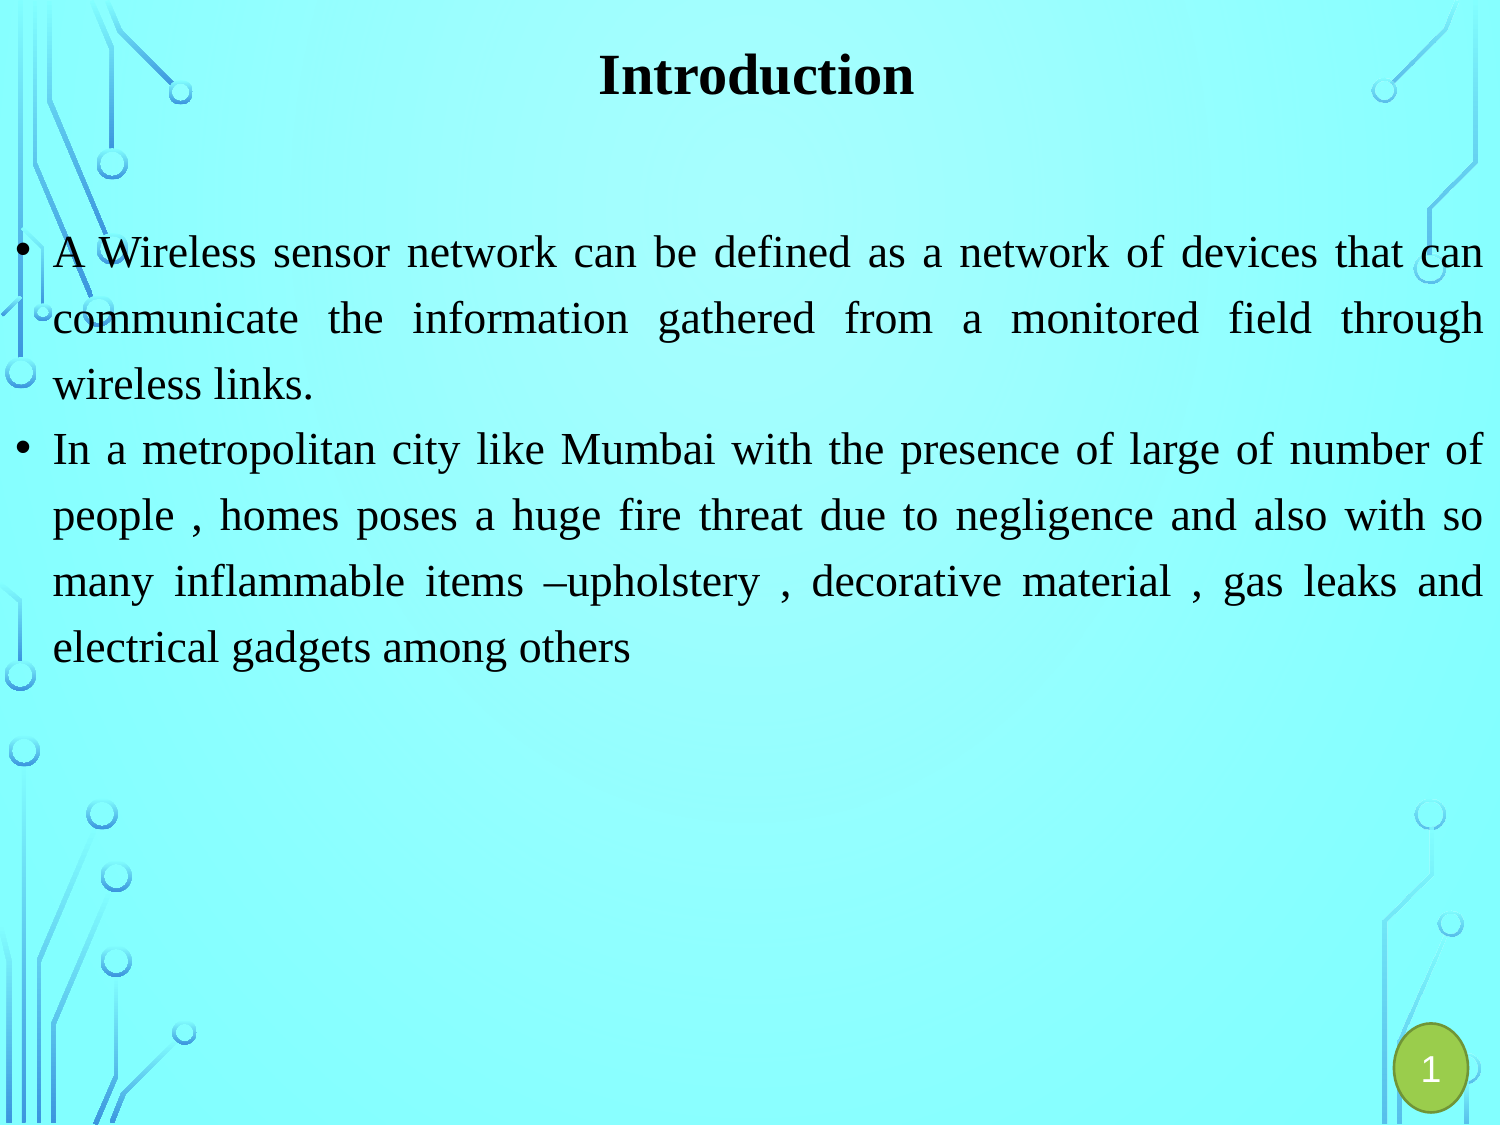

# Introduction
A Wireless sensor network can be defined as a network of devices that can communicate the information gathered from a monitored field through wireless links.
In a metropolitan city like Mumbai with the presence of large of number of people , homes poses a huge fire threat due to negligence and also with so many inflammable items –upholstery , decorative material , gas leaks and electrical gadgets among others

1